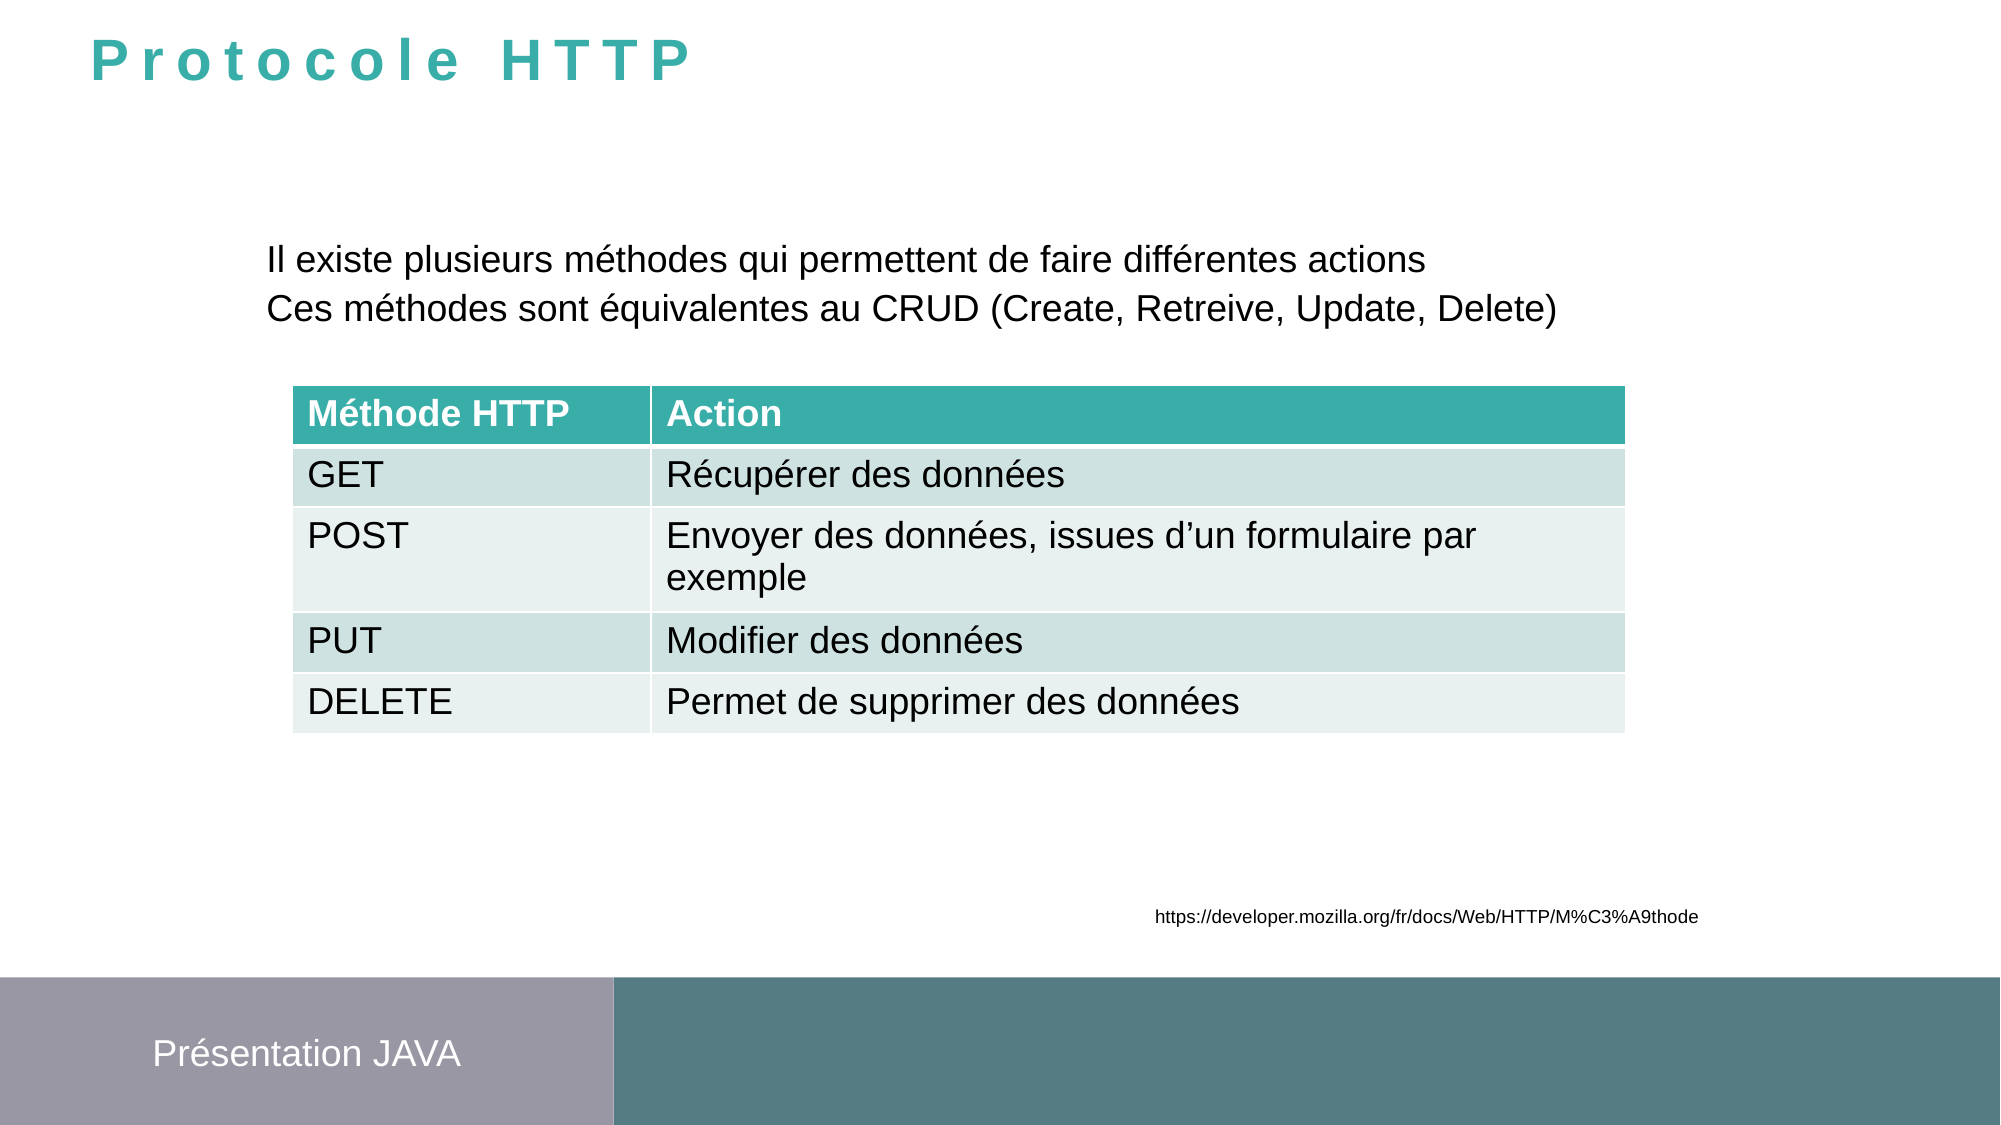

Protocole HTTP
Il existe plusieurs méthodes qui permettent de faire différentes actions

Ces méthodes sont équivalentes au CRUD (Create, Retreive, Update, Delete)
| Méthode HTTP | Action |
| --- | --- |
| GET | Récupérer des données |
| POST | Envoyer des données, issues d’un formulaire par exemple |
| PUT | Modifier des données |
| DELETE | Permet de supprimer des données |
https://developer.mozilla.org/fr/docs/Web/HTTP/M%C3%A9thode
Présentation JAVA